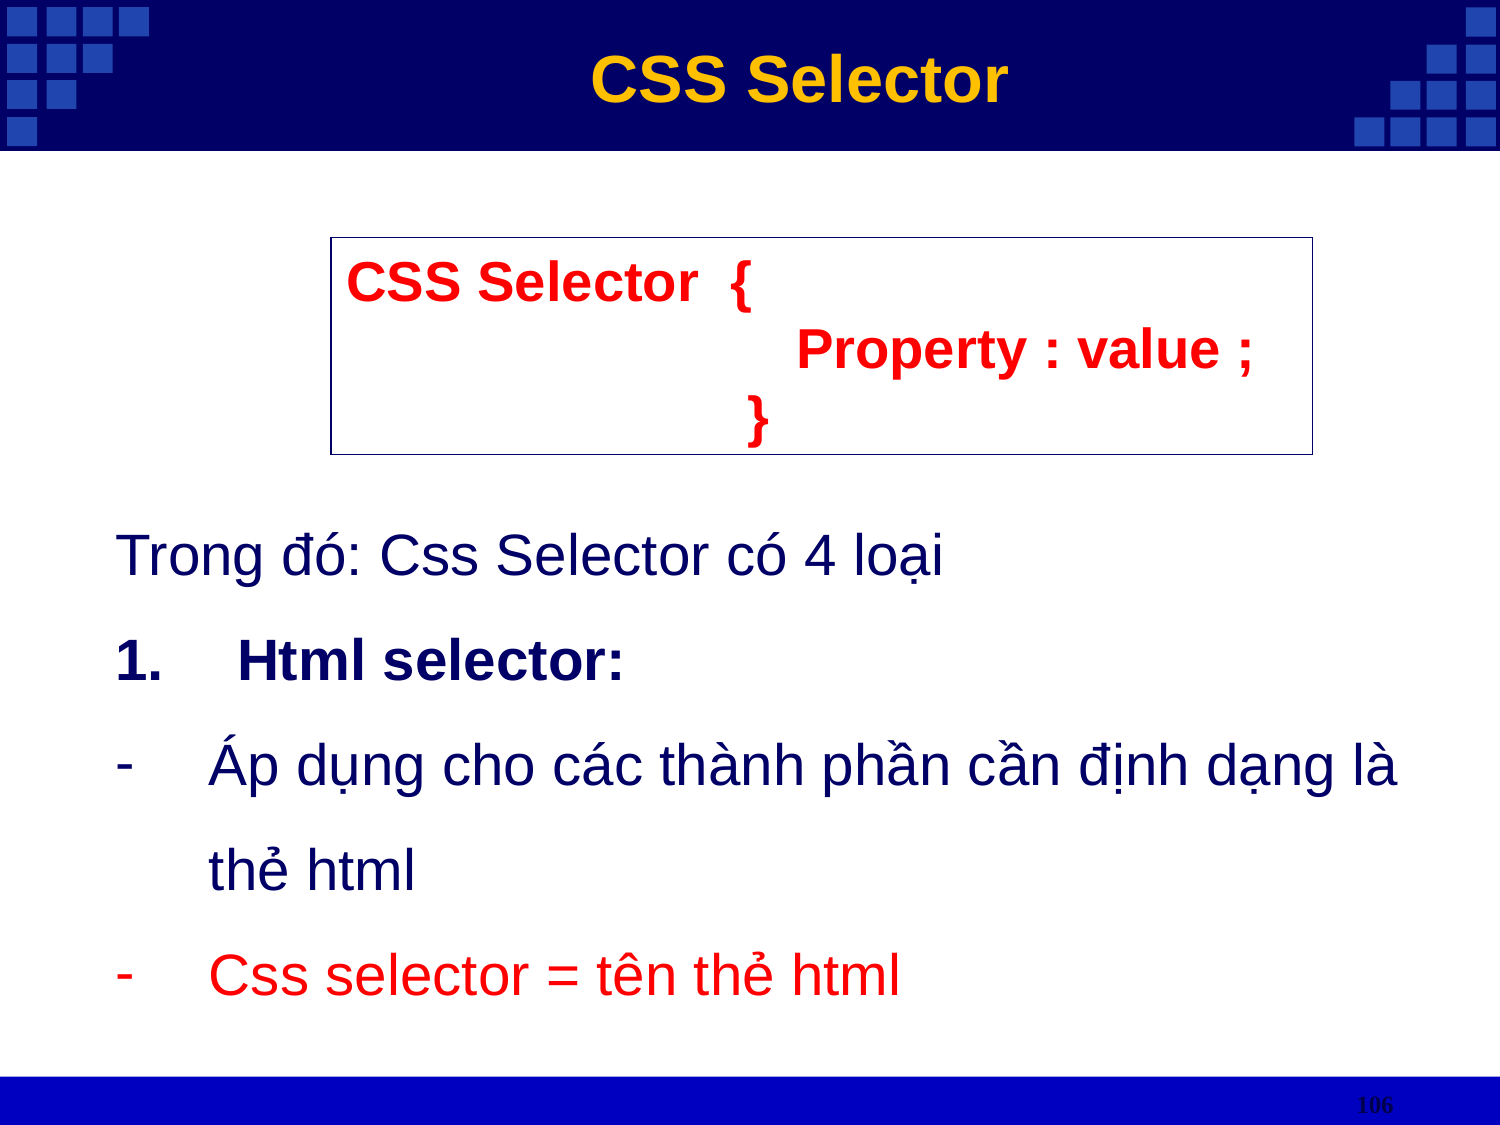

CSS Selector
CSS Selector  {
			Property : value ;
	                }
Trong đó: Css Selector có 4 loại
Html selector:
Áp dụng cho các thành phần cần định dạng là thẻ html
Css selector = tên thẻ html

106